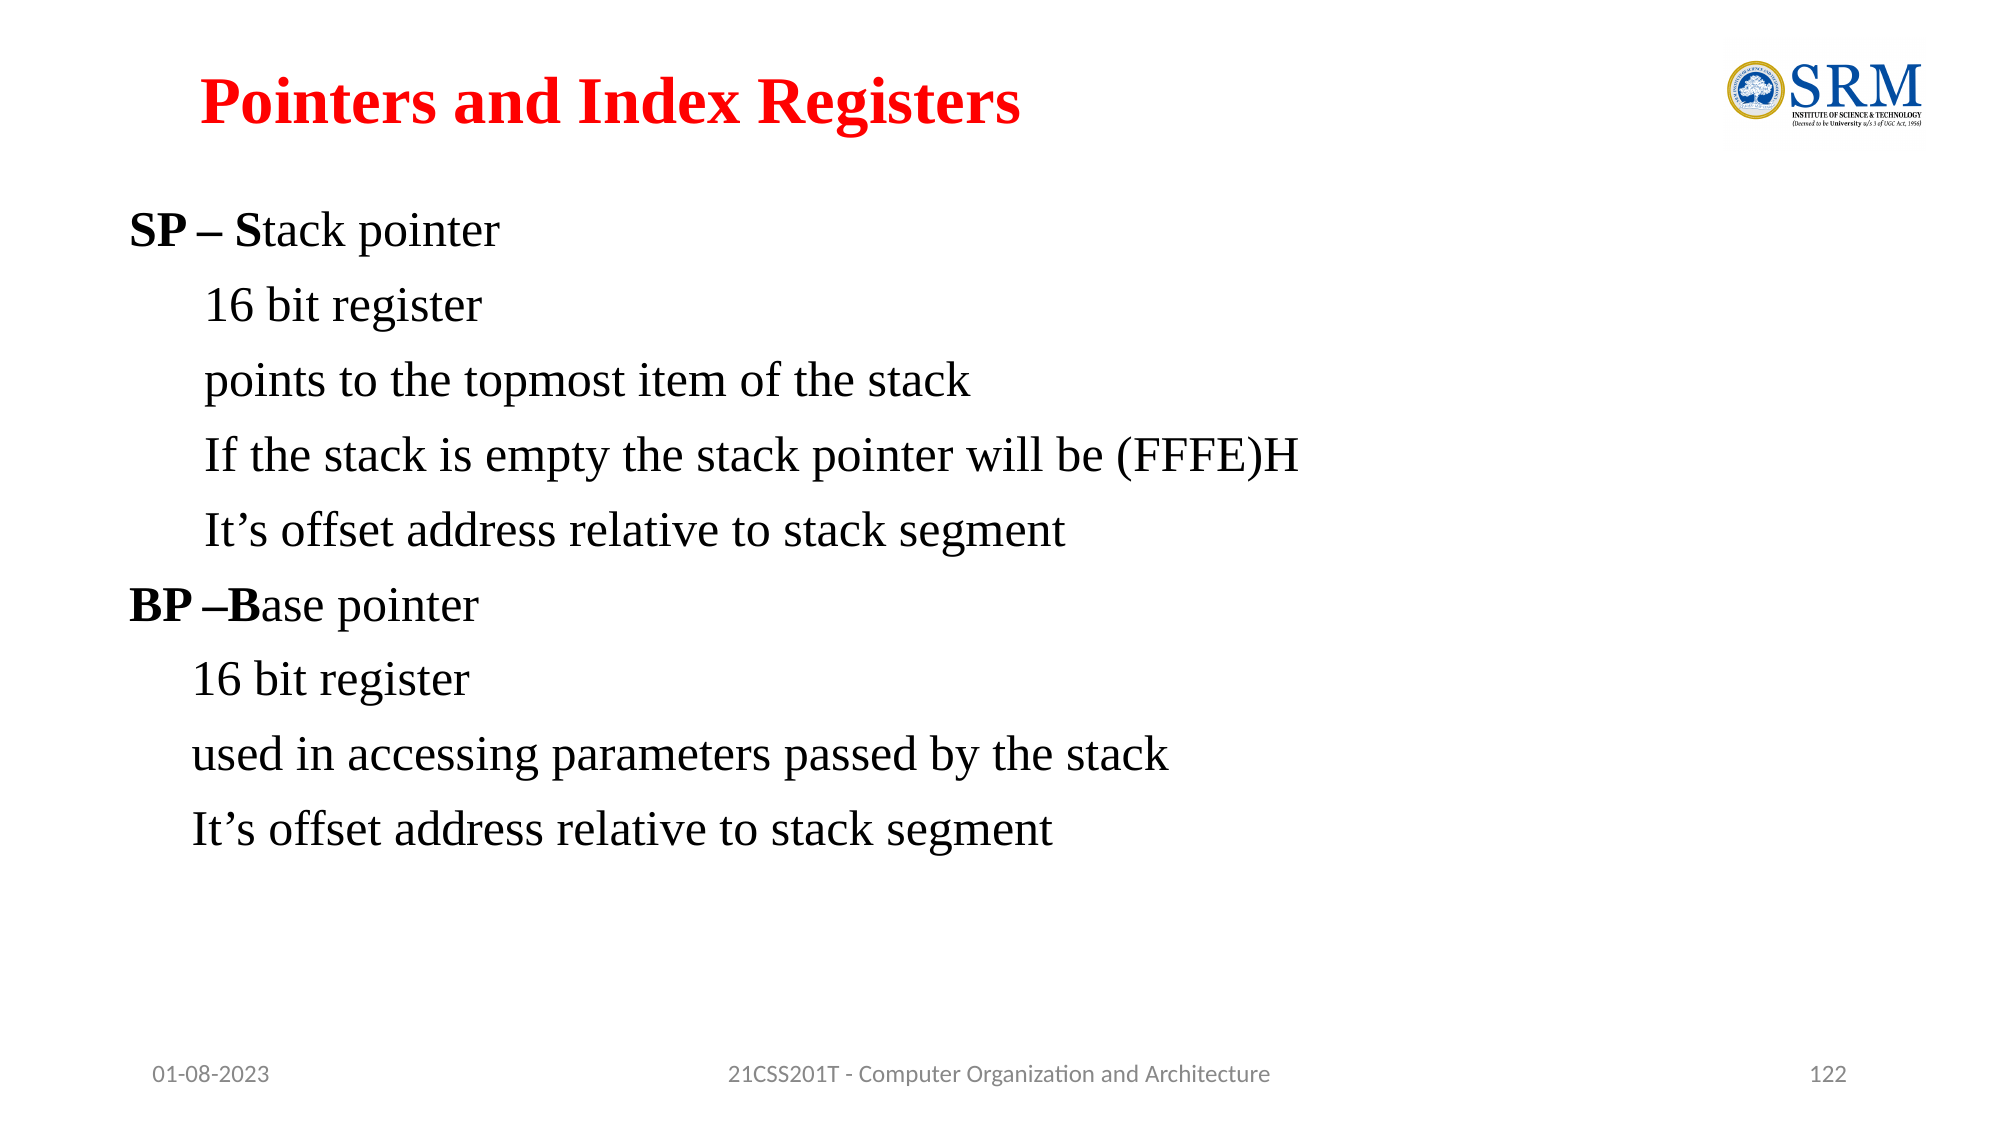

# Pointers and Index Registers
SP – Stack pointer
      16 bit register
      points to the topmost item of the stack
      If the stack is empty the stack pointer will be (FFFE)H
      It’s offset address relative to stack segment
BP –Base pointer
     16 bit register
     used in accessing parameters passed by the stack
     It’s offset address relative to stack segment

01-08-2023
21CSS201T - Computer Organization and Architecture
122